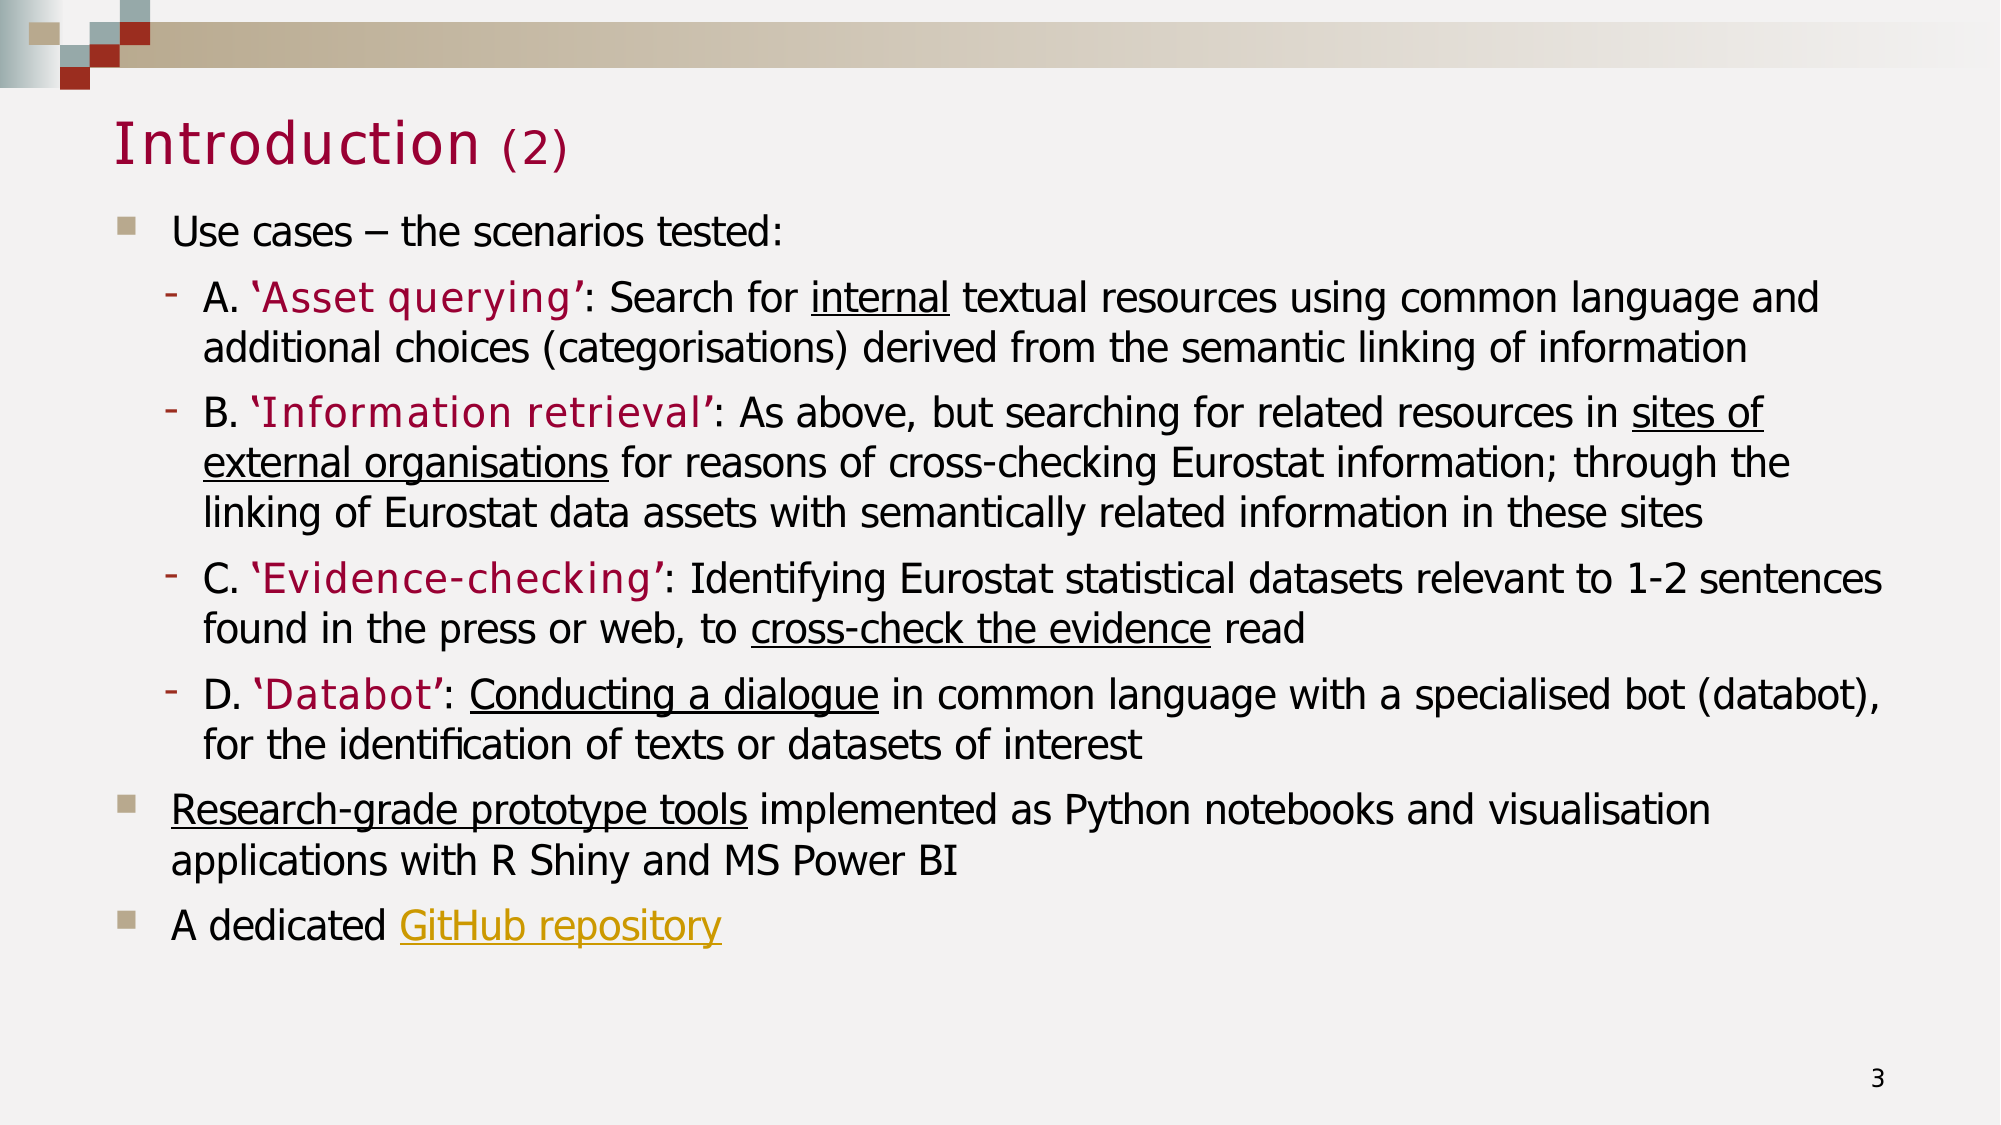

# Introduction (2)
Use cases – the scenarios tested:
A. ‘Asset querying’: Search for internal textual resources using common language and additional choices (categorisations) derived from the semantic linking of information
B. ‘Information retrieval’: As above, but searching for related resources in sites of external organisations for reasons of cross-checking Eurostat information; through the linking of Eurostat data assets with semantically related information in these sites
C. ‘Evidence-checking’: Identifying Eurostat statistical datasets relevant to 1-2 sentences found in the press or web, to cross-check the evidence read
D. ‘Databot’: Conducting a dialogue in common language with a specialised bot (databot), for the identification of texts or datasets of interest
Research-grade prototype tools implemented as Python notebooks and visualisation applications with R Shiny and MS Power BI
A dedicated GitHub repository

3